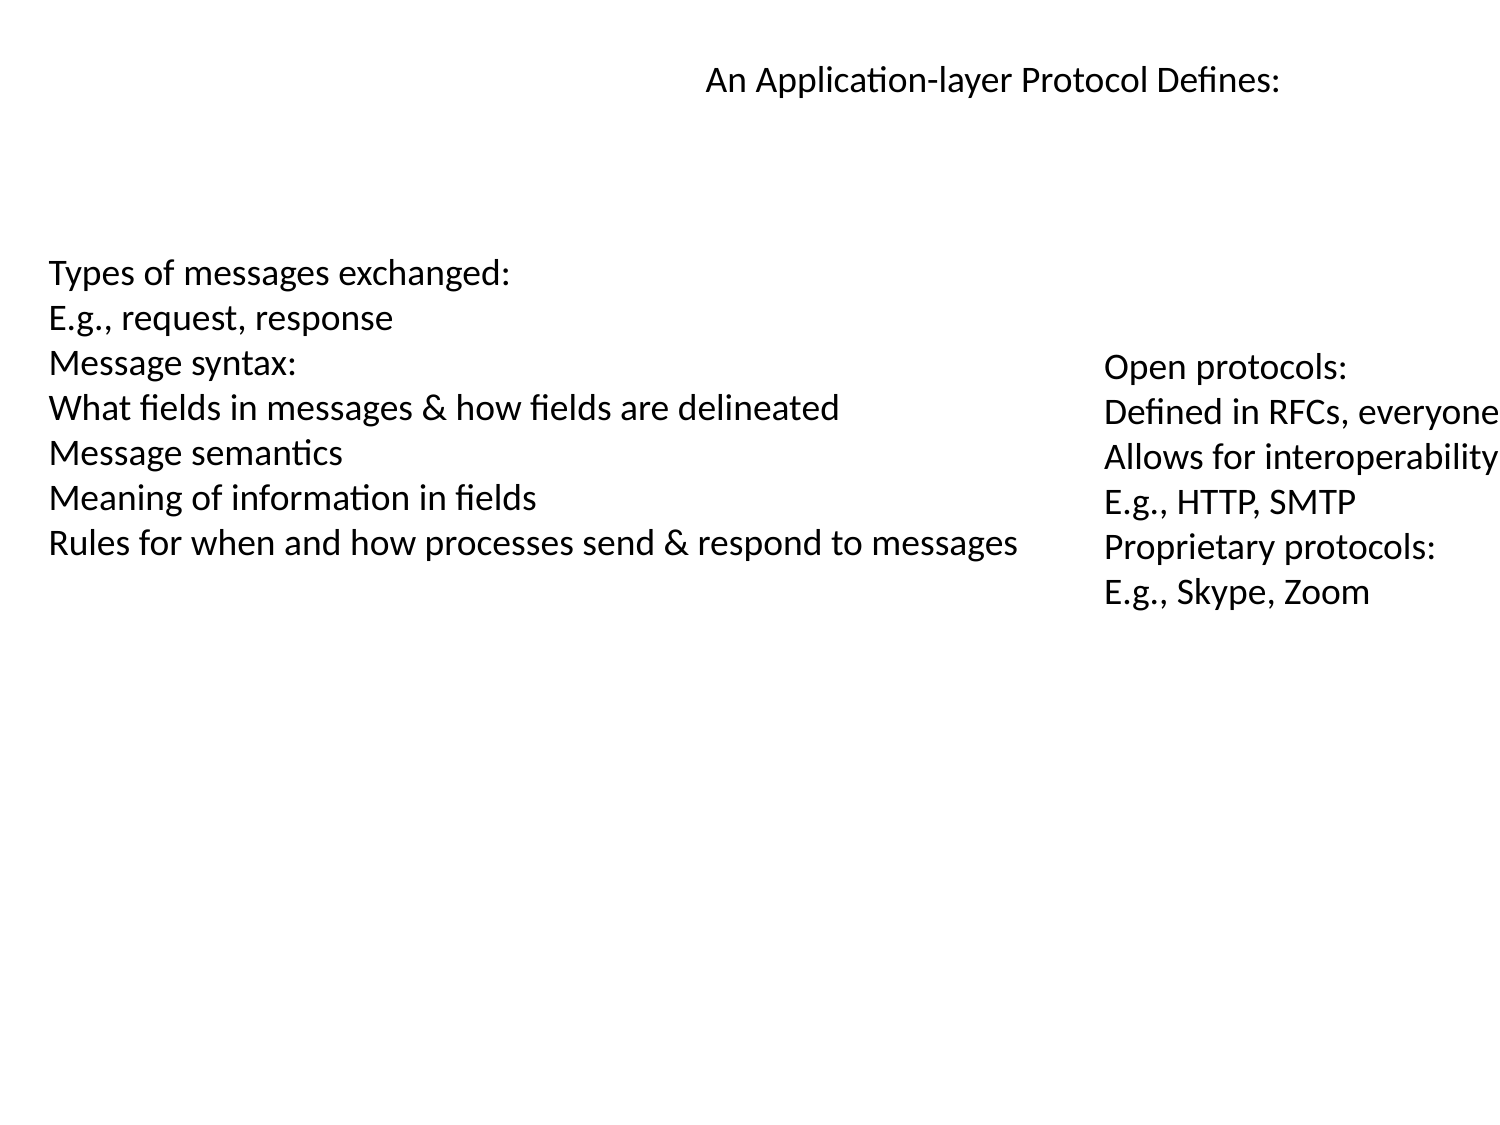

An Application-layer Protocol Defines:
Types of messages exchanged:
E.g., request, response
Message syntax:
What fields in messages & how fields are delineated
Message semantics
Meaning of information in fields
Rules for when and how processes send & respond to messages
Open protocols:
Defined in RFCs, everyone has access to protocol definition
Allows for interoperability
E.g., HTTP, SMTP
Proprietary protocols:
E.g., Skype, Zoom